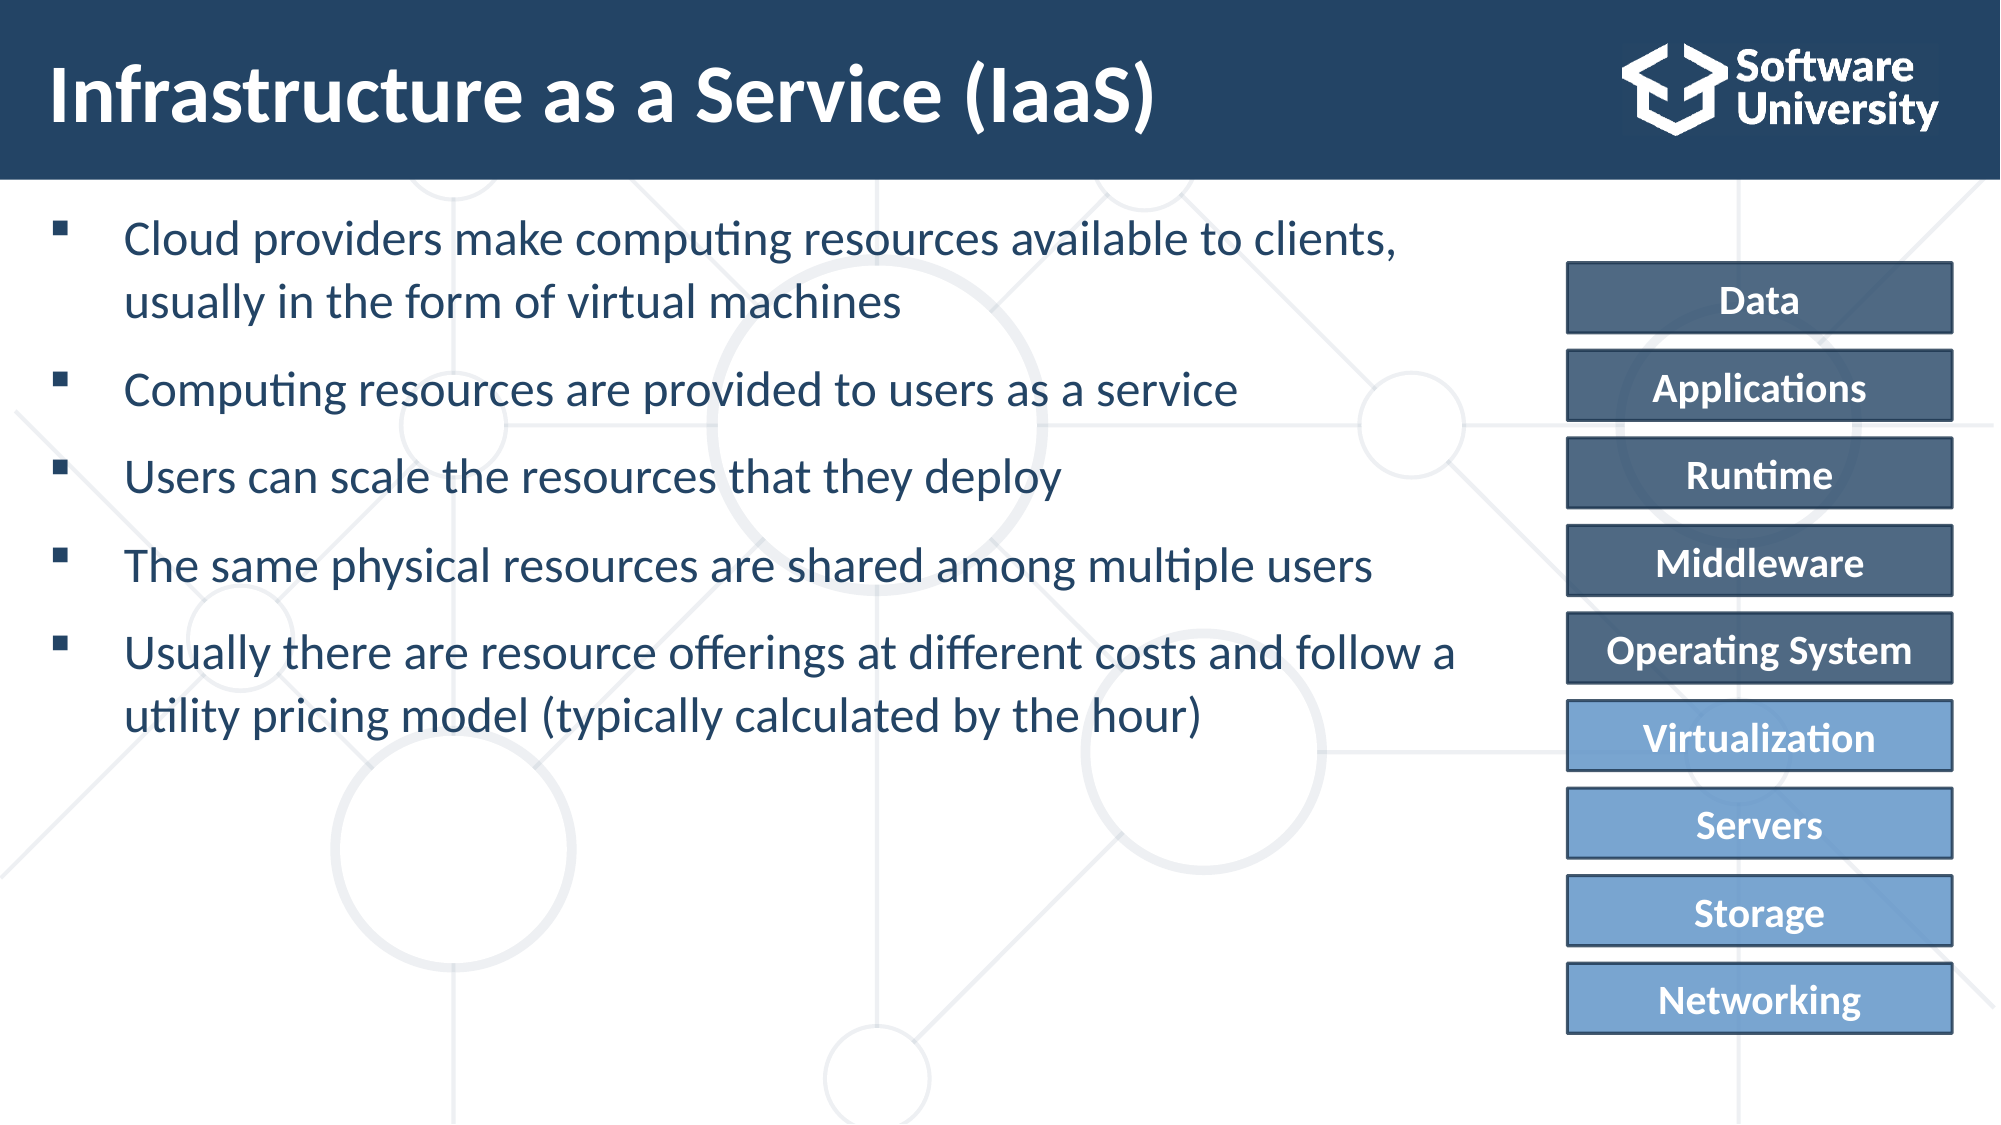

# Infrastructure as a Service (IaaS)
Cloud providers make computing resources available to clients, usually in the form of virtual machines
Computing resources are provided to users as a service
Users can scale the resources that they deploy
The same physical resources are shared among multiple users
Usually there are resource offerings at different costs and follow a utility pricing model (typically calculated by the hour)
Data
Applications
Runtime
Middleware
Operating System
Virtualization
Servers
Storage
Networking